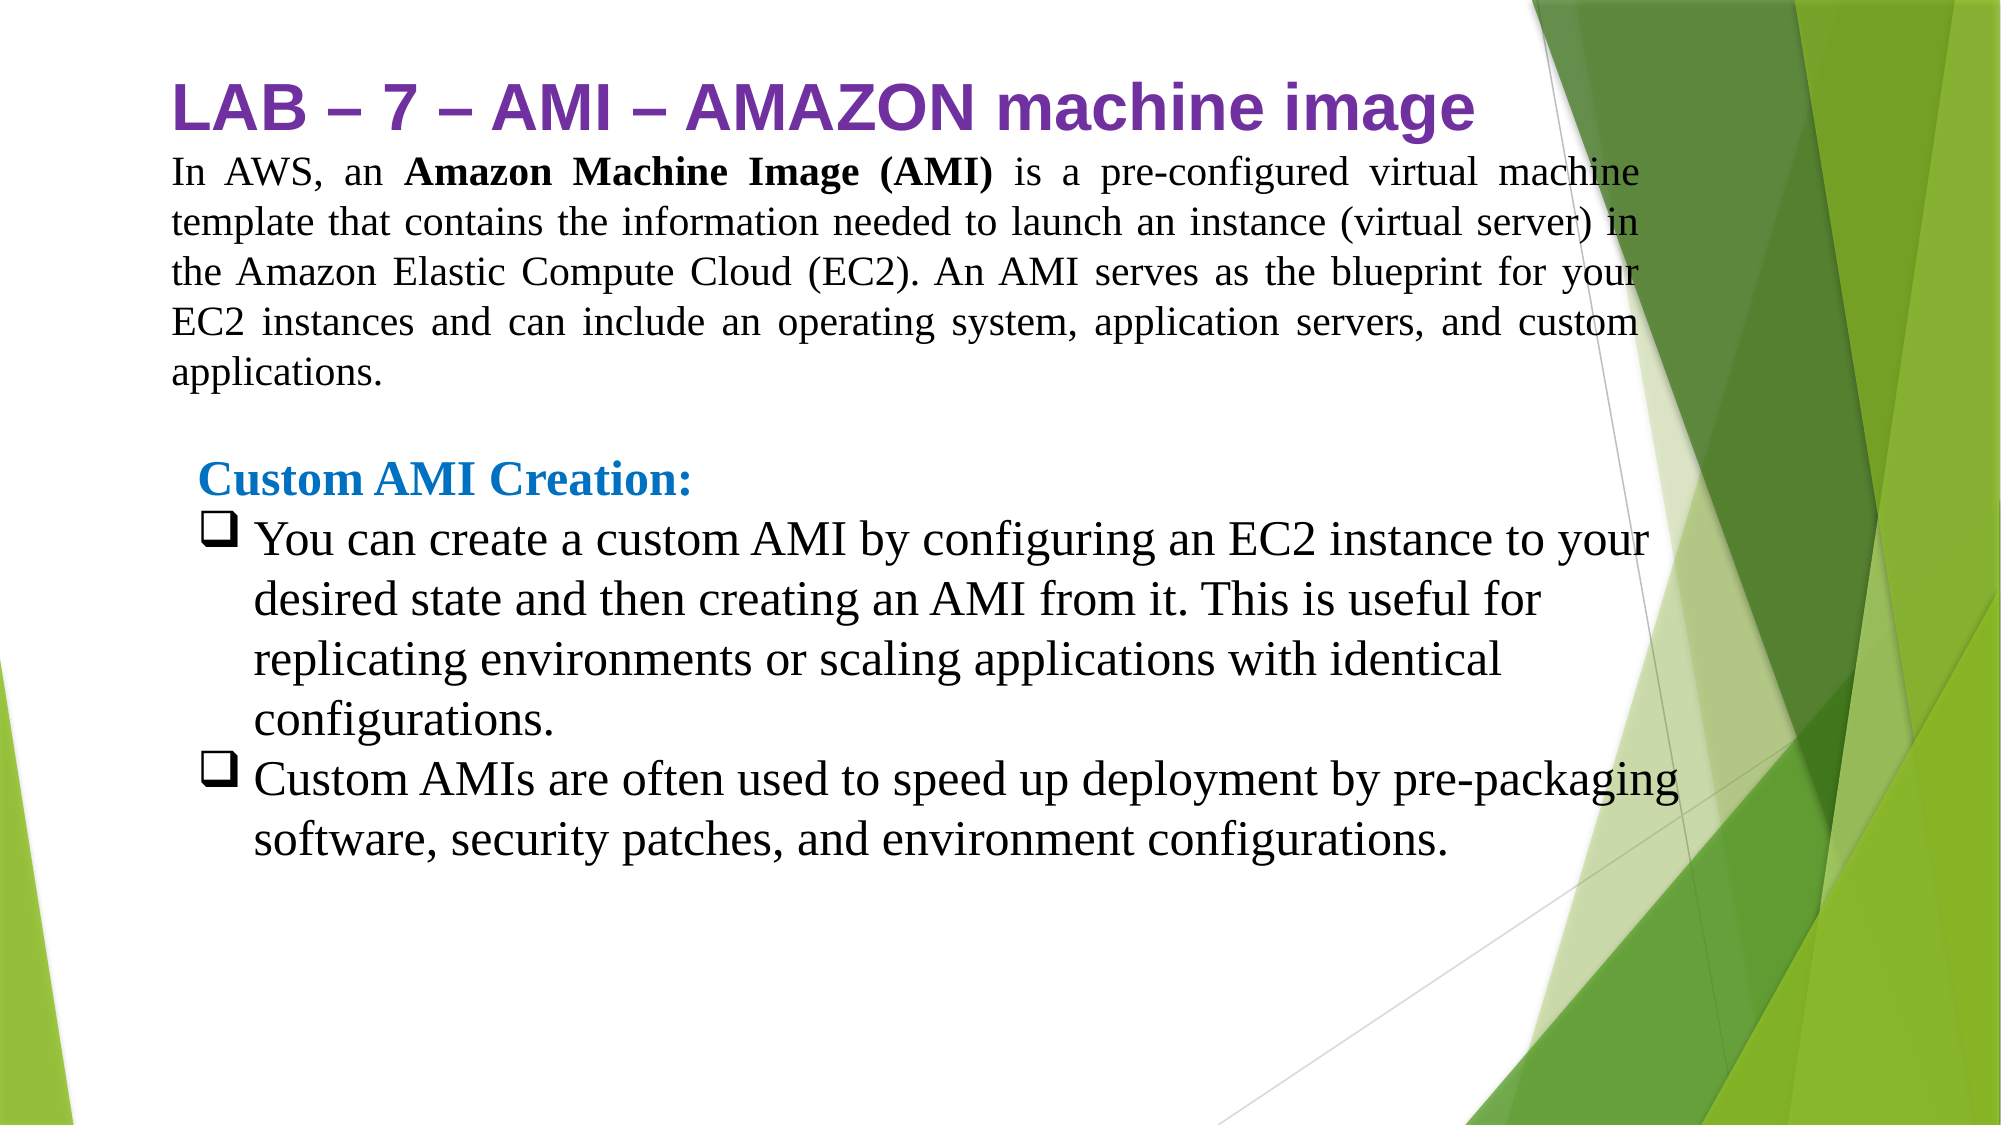

LAB – 7 – AMI – AMAZON machine image
In AWS, an Amazon Machine Image (AMI) is a pre-configured virtual machine template that contains the information needed to launch an instance (virtual server) in the Amazon Elastic Compute Cloud (EC2). An AMI serves as the blueprint for your EC2 instances and can include an operating system, application servers, and custom applications.
Custom AMI Creation:
You can create a custom AMI by configuring an EC2 instance to your desired state and then creating an AMI from it. This is useful for replicating environments or scaling applications with identical configurations.
Custom AMIs are often used to speed up deployment by pre-packaging software, security patches, and environment configurations.